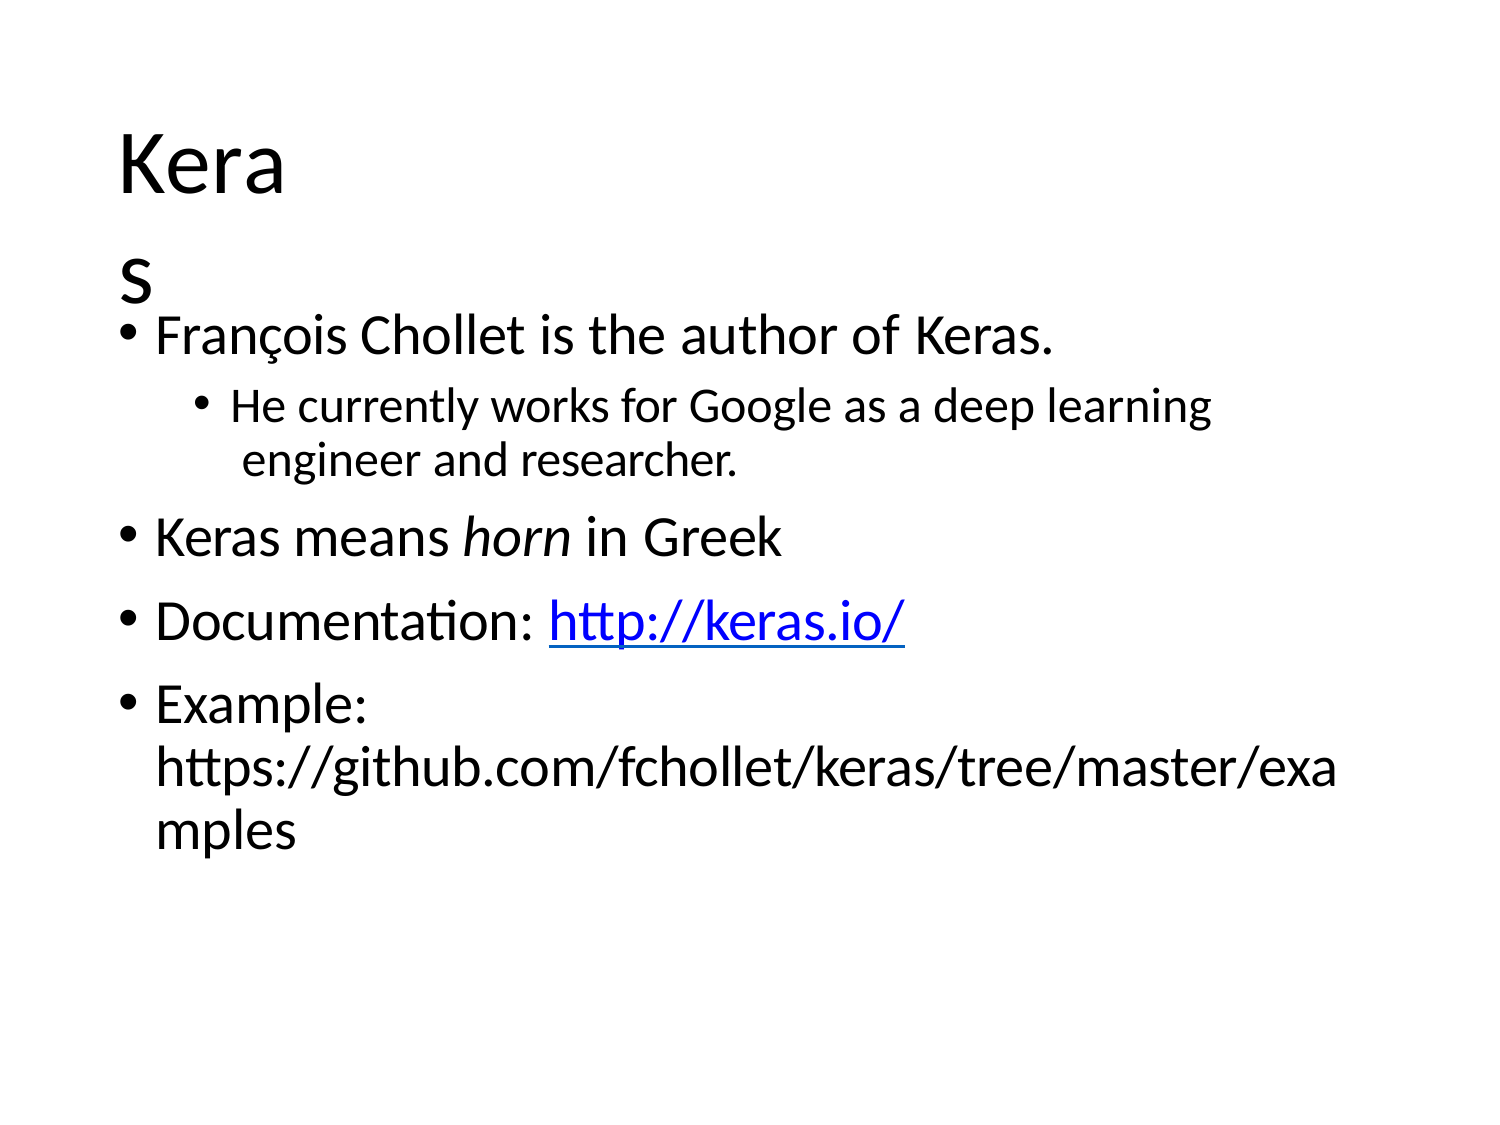

# Keras
François Chollet is the author of Keras.
He currently works for Google as a deep learning  engineer and researcher.
Keras means horn in Greek
Documentation: http://keras.io/
Example:  https://github.com/fchollet/keras/tree/master/exa  mples